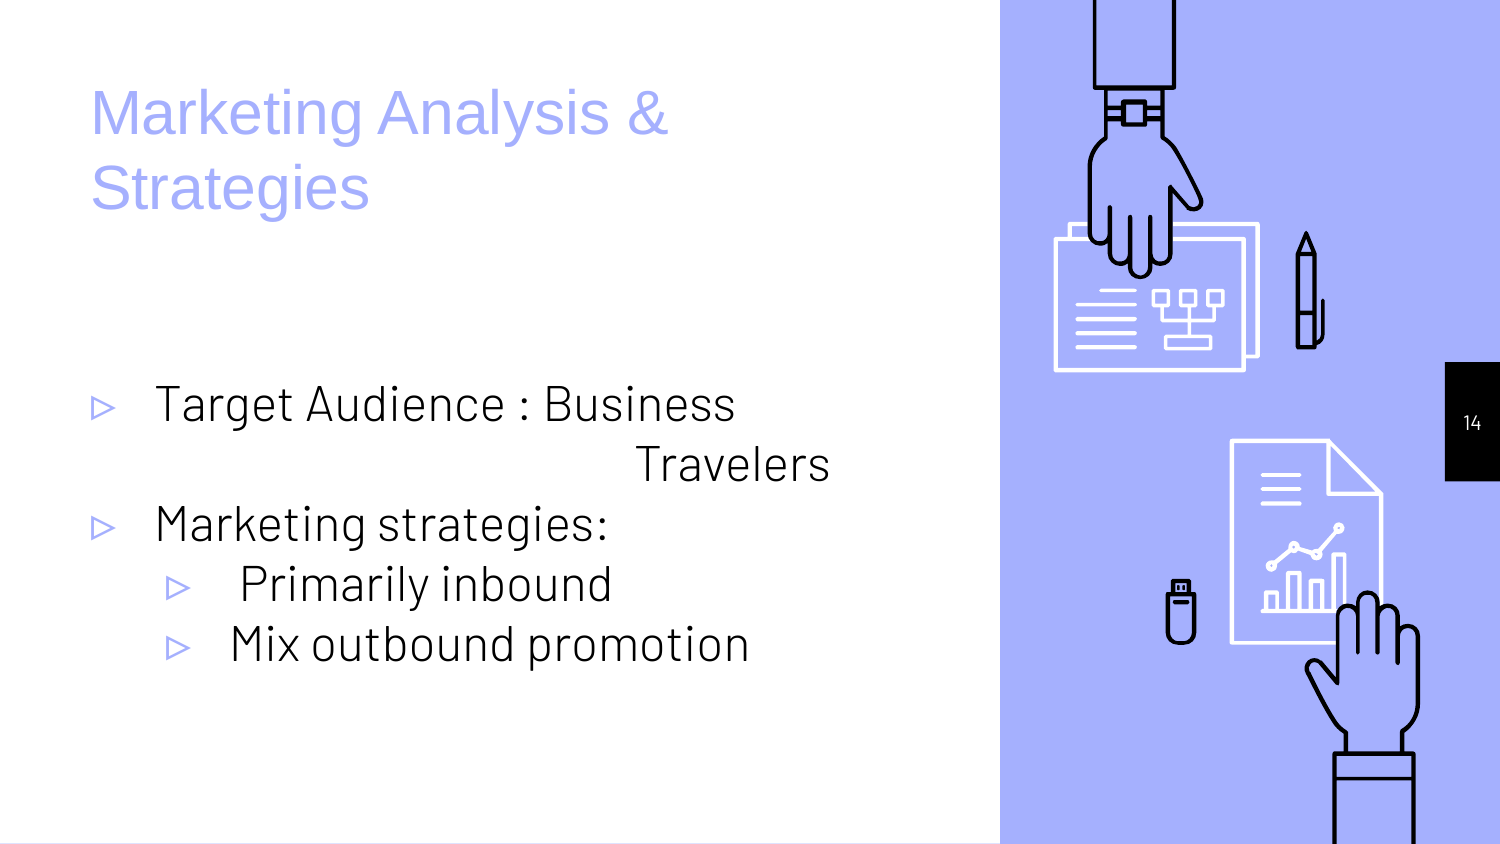

# Marketing Analysis & Strategies

Target Audience : Business 				   Travelers
Marketing strategies:
 Primarily inbound
Mix outbound promotion
14